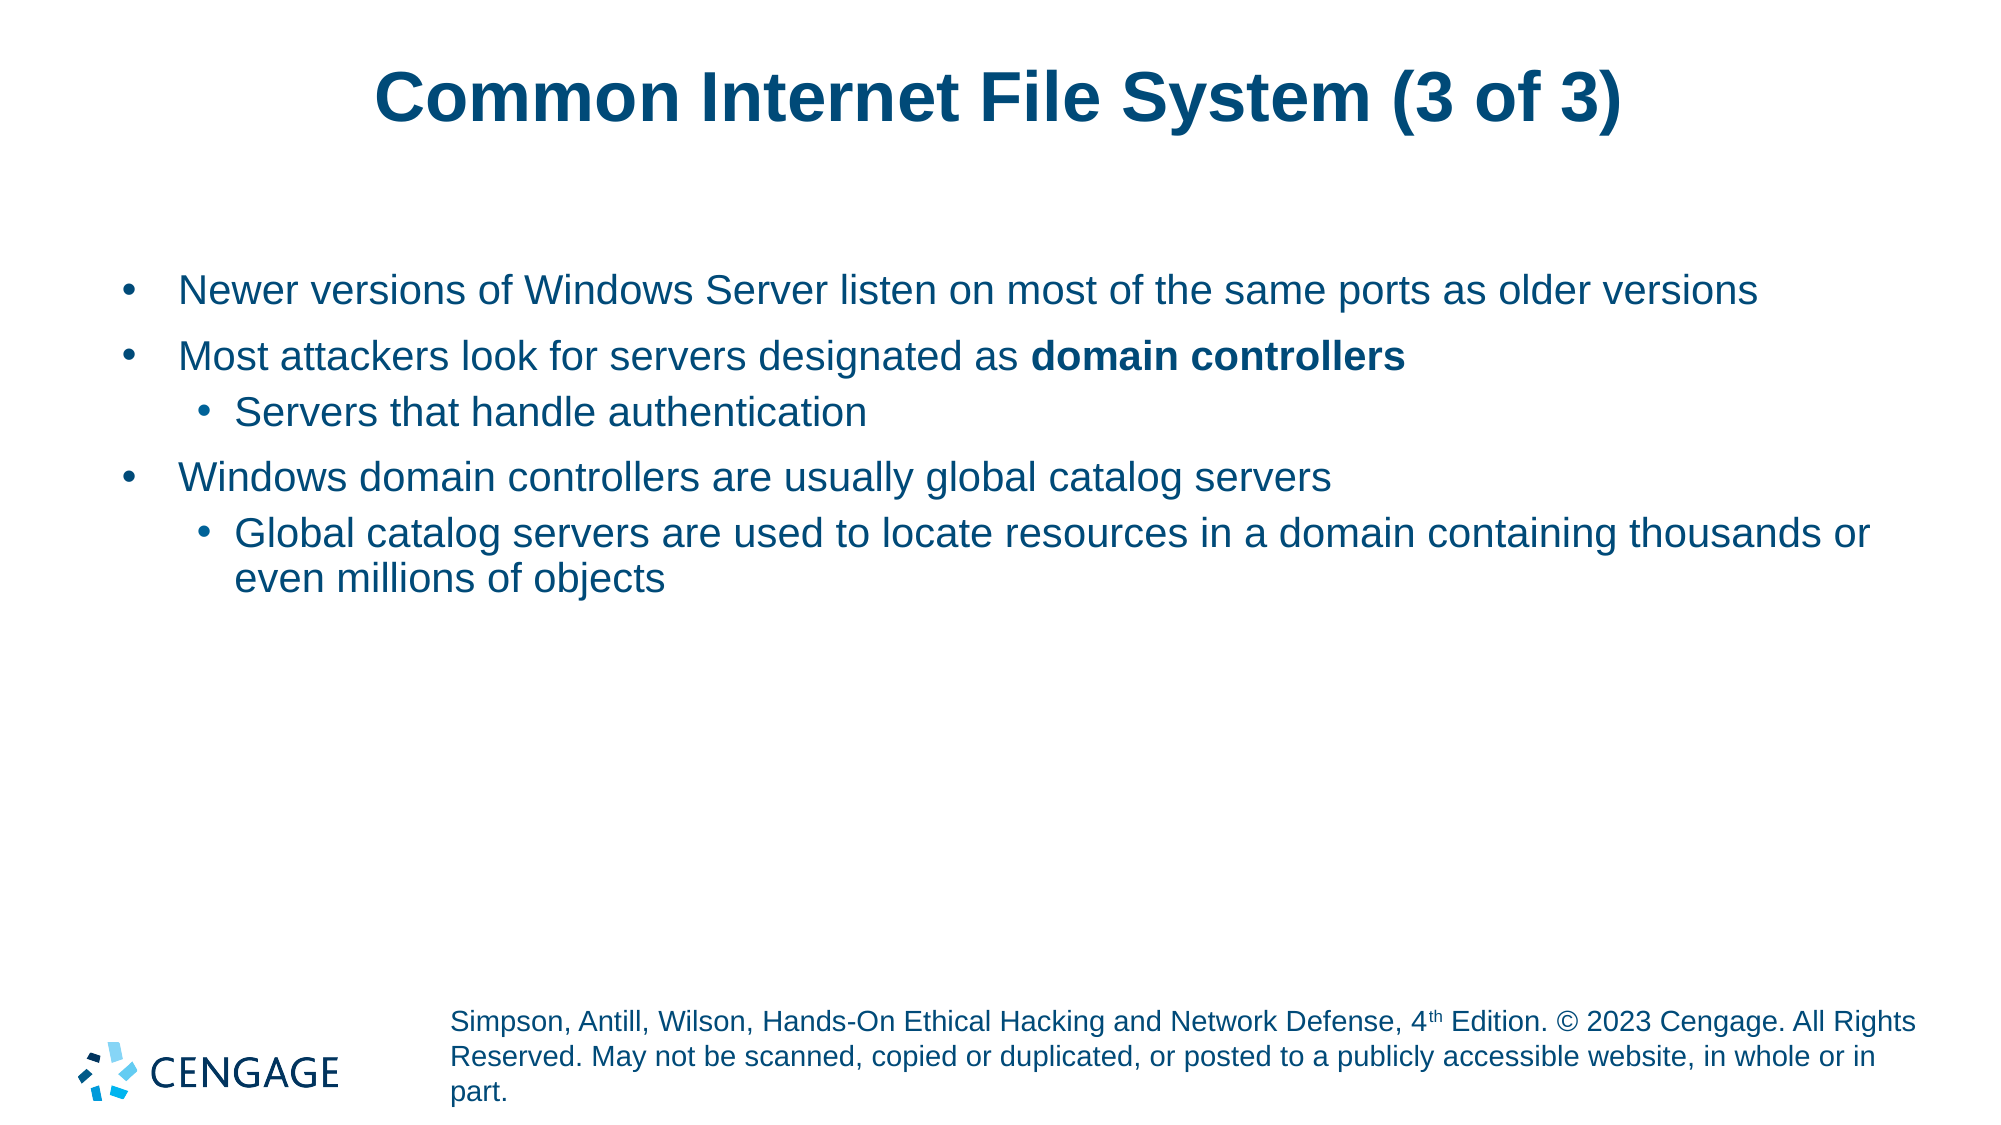

# Common Internet File System (3 of 3)
Newer versions of Windows Server listen on most of the same ports as older versions
Most attackers look for servers designated as domain controllers
Servers that handle authentication
Windows domain controllers are usually global catalog servers
Global catalog servers are used to locate resources in a domain containing thousands or even millions of objects